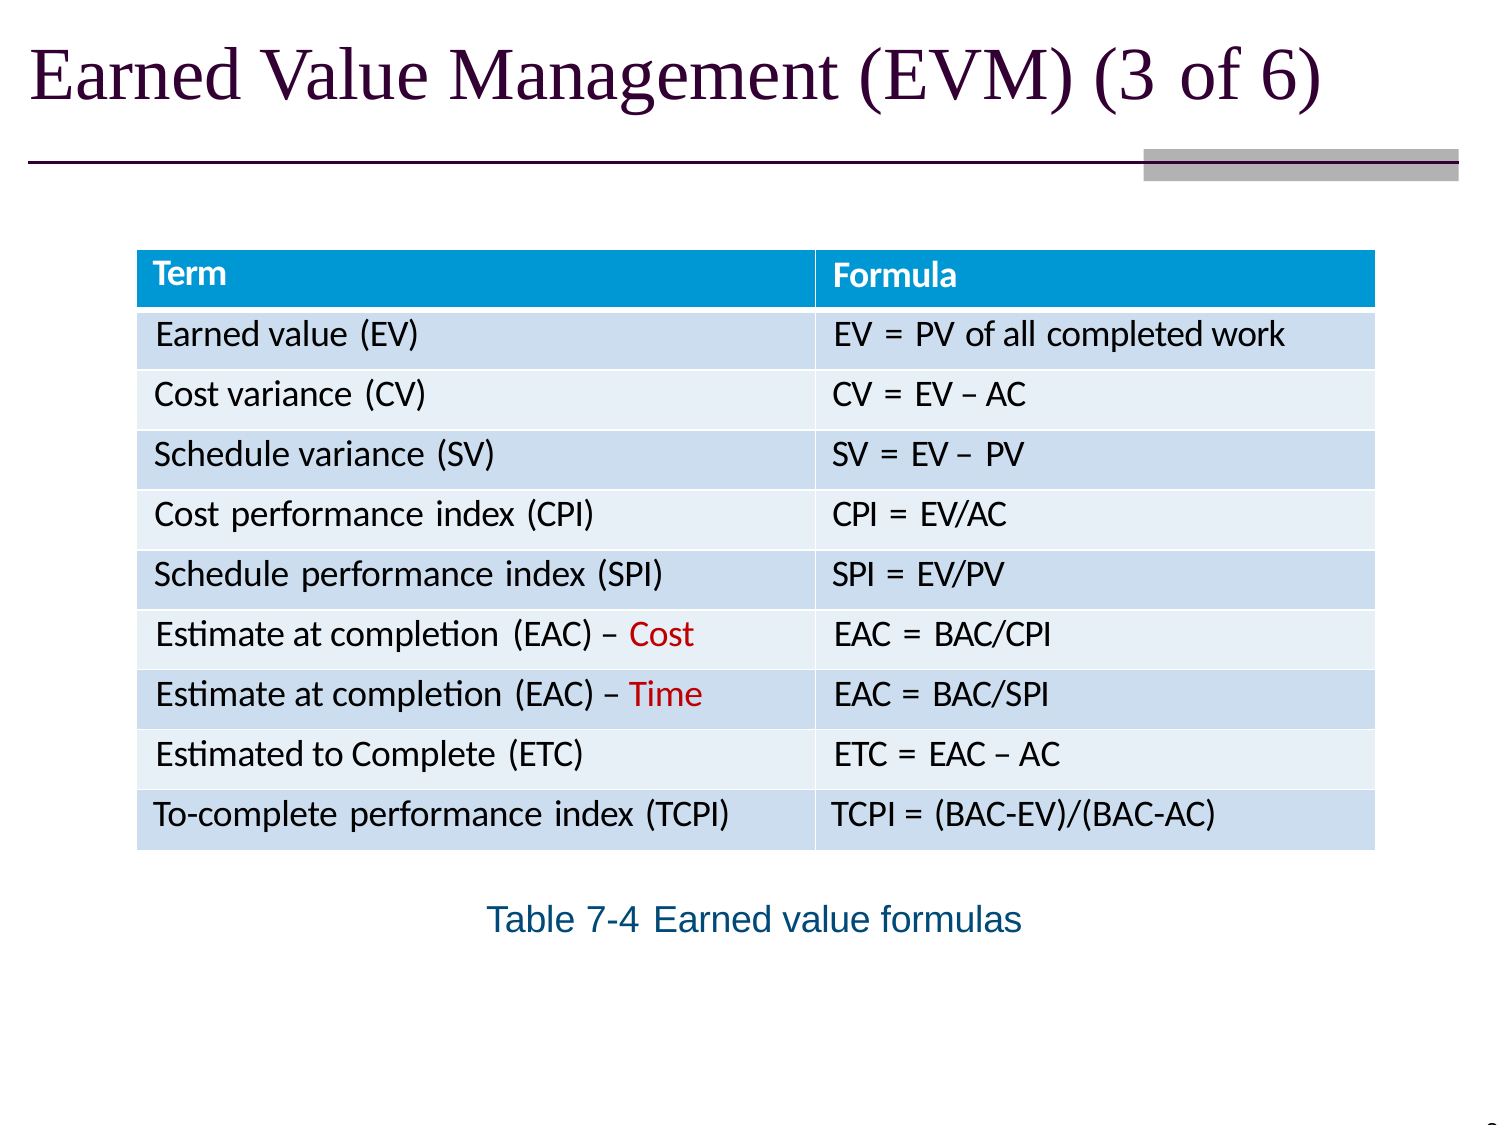

Earned Value Management (EVM) (3 of 6)

| Term | Formula |
| --- | --- |
| Earned value (EV) | EV = PV of all completed work |
| Cost variance (CV) | CV = EV – AC |
| Schedule variance (SV) | SV = EV – PV |
| Cost performance index (CPI) | CPI = EV/AC |
| Schedule performance index (SPI) | SPI = EV/PV |
| Estimate at completion (EAC) – Cost | EAC = BAC/CPI |
| Estimate at completion (EAC) – Time | EAC = BAC/SPI |
| Estimated to Complete (ETC) | ETC = EAC – AC |
| To-complete performance index (TCPI) | TCPI = (BAC-EV)/(BAC-AC) |

Table 7-4 Earned value formulas

34